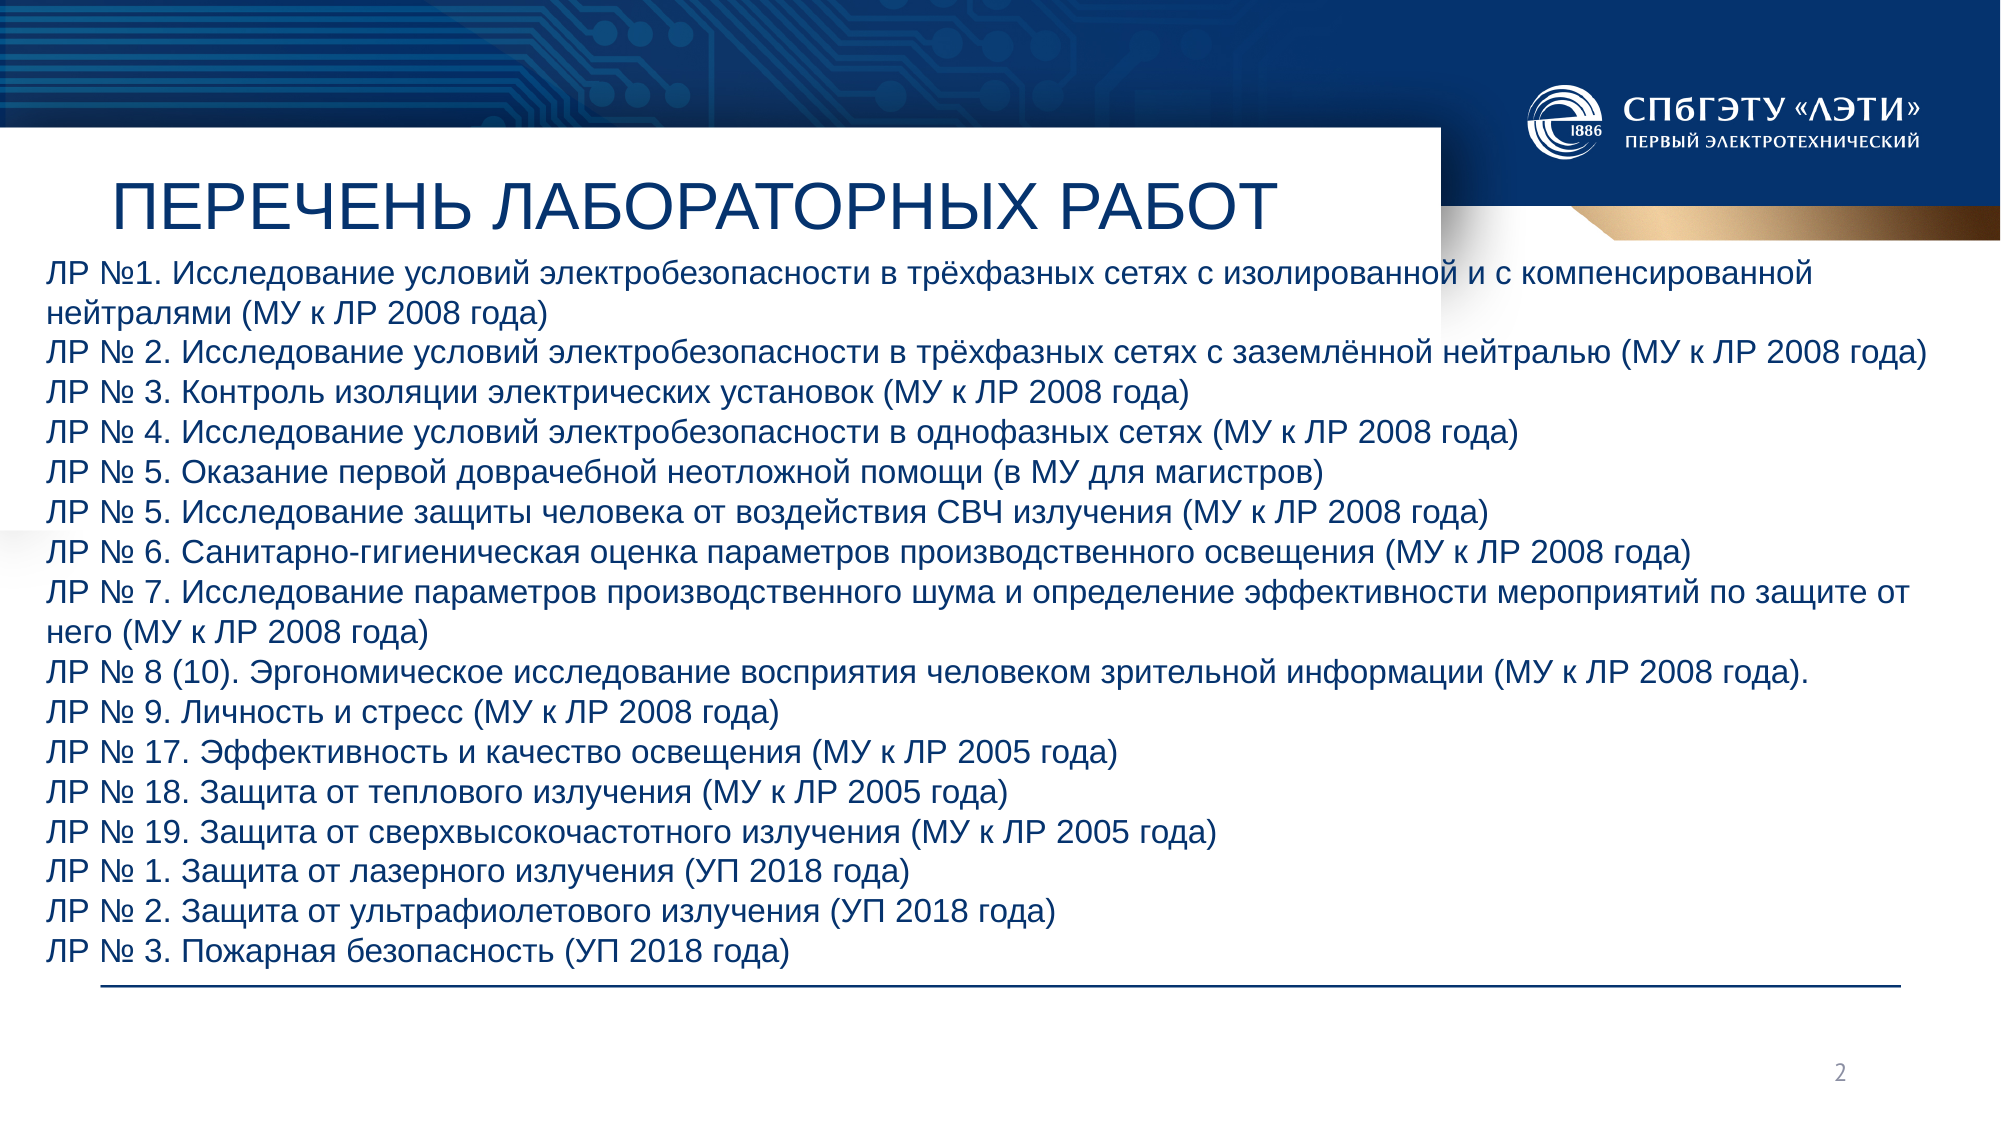

# Перечень лабораторных работ
ЛР №1. Исследование условий электробезопасности в трёхфазных сетях с изолированной и с компенсированной нейтралями (МУ к ЛР 2008 года)
ЛР № 2. Исследование условий электробезопасности в трёхфазных сетях с заземлённой нейтралью (МУ к ЛР 2008 года)
ЛР № 3. Контроль изоляции электрических установок (МУ к ЛР 2008 года)
ЛР № 4. Исследование условий электробезопасности в однофазных сетях (МУ к ЛР 2008 года)
ЛР № 5. Оказание первой доврачебной неотложной помощи (в МУ для магистров)
ЛР № 5. Исследование защиты человека от воздействия СВЧ излучения (МУ к ЛР 2008 года)
ЛР № 6. Санитарно-гигиеническая оценка параметров производственного освещения (МУ к ЛР 2008 года)
ЛР № 7. Исследование параметров производственного шума и определение эффективности мероприятий по защите от него (МУ к ЛР 2008 года)
ЛР № 8 (10). Эргономическое исследование восприятия человеком зрительной информации (МУ к ЛР 2008 года).
ЛР № 9. Личность и стресс (МУ к ЛР 2008 года)
ЛР № 17. Эффективность и качество освещения (МУ к ЛР 2005 года)
ЛР № 18. Защита от теплового излучения (МУ к ЛР 2005 года)
ЛР № 19. Защита от сверхвысокочастотного излучения (МУ к ЛР 2005 года)
ЛР № 1. Защита от лазерного излучения (УП 2018 года)
ЛР № 2. Защита от ультрафиолетового излучения (УП 2018 года)
ЛР № 3. Пожарная безопасность (УП 2018 года)

2